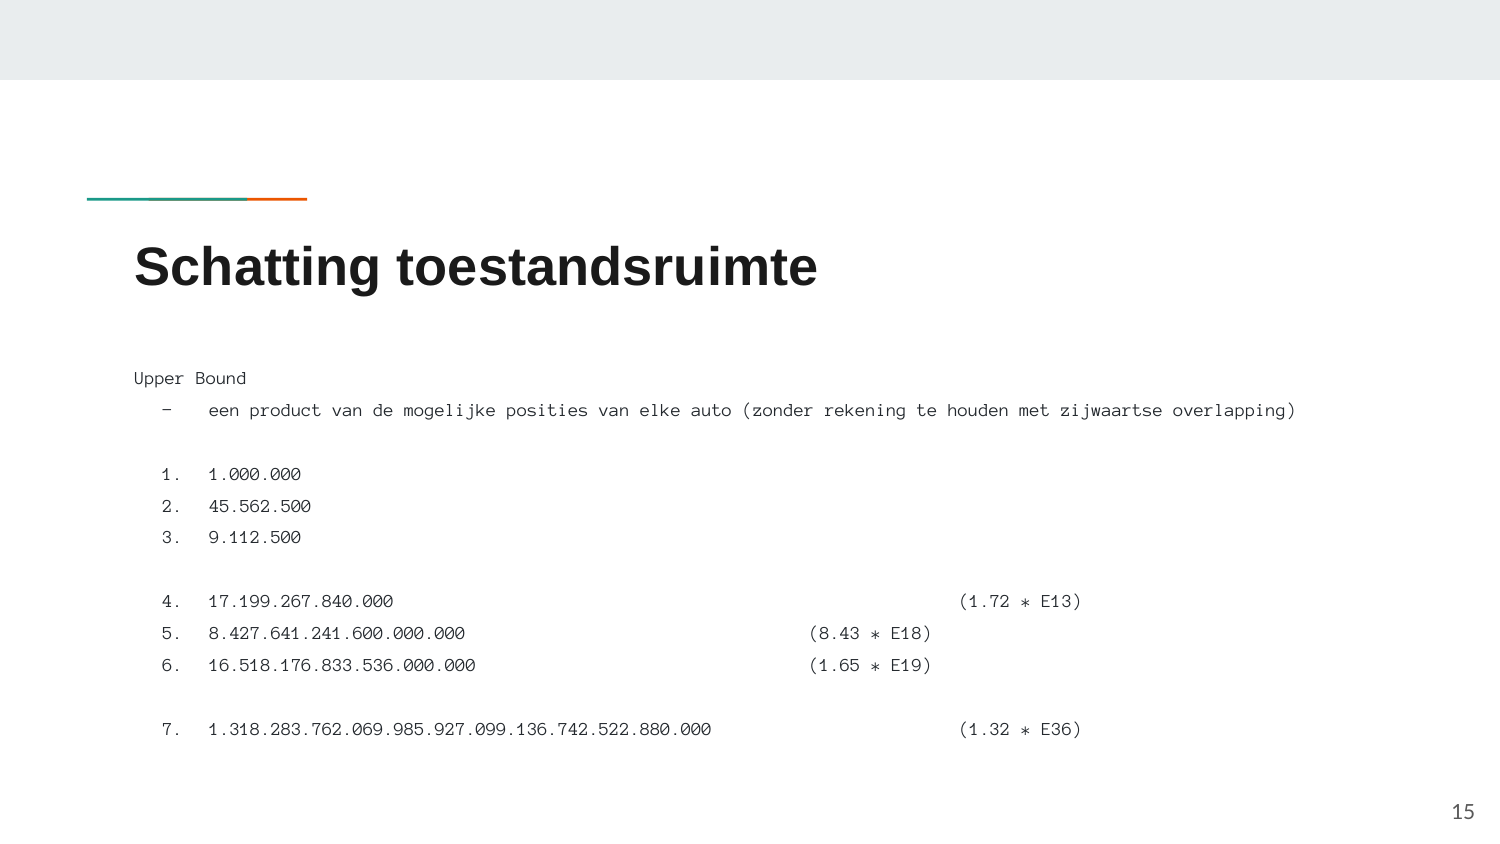

# Schatting toestandsruimte
Upper Bound
een product van de mogelijke posities van elke auto (zonder rekening te houden met zijwaartse overlapping)

1.000.000
45.562.500
9.112.500

17.199.267.840.000 				(1.72 * E13)
8.427.641.241.600.000.000 			(8.43 * E18)
16.518.176.833.536.000.000			(1.65 * E19)

1.318.283.762.069.985.927.099.136.742.522.880.000		(1.32 * E36)
15